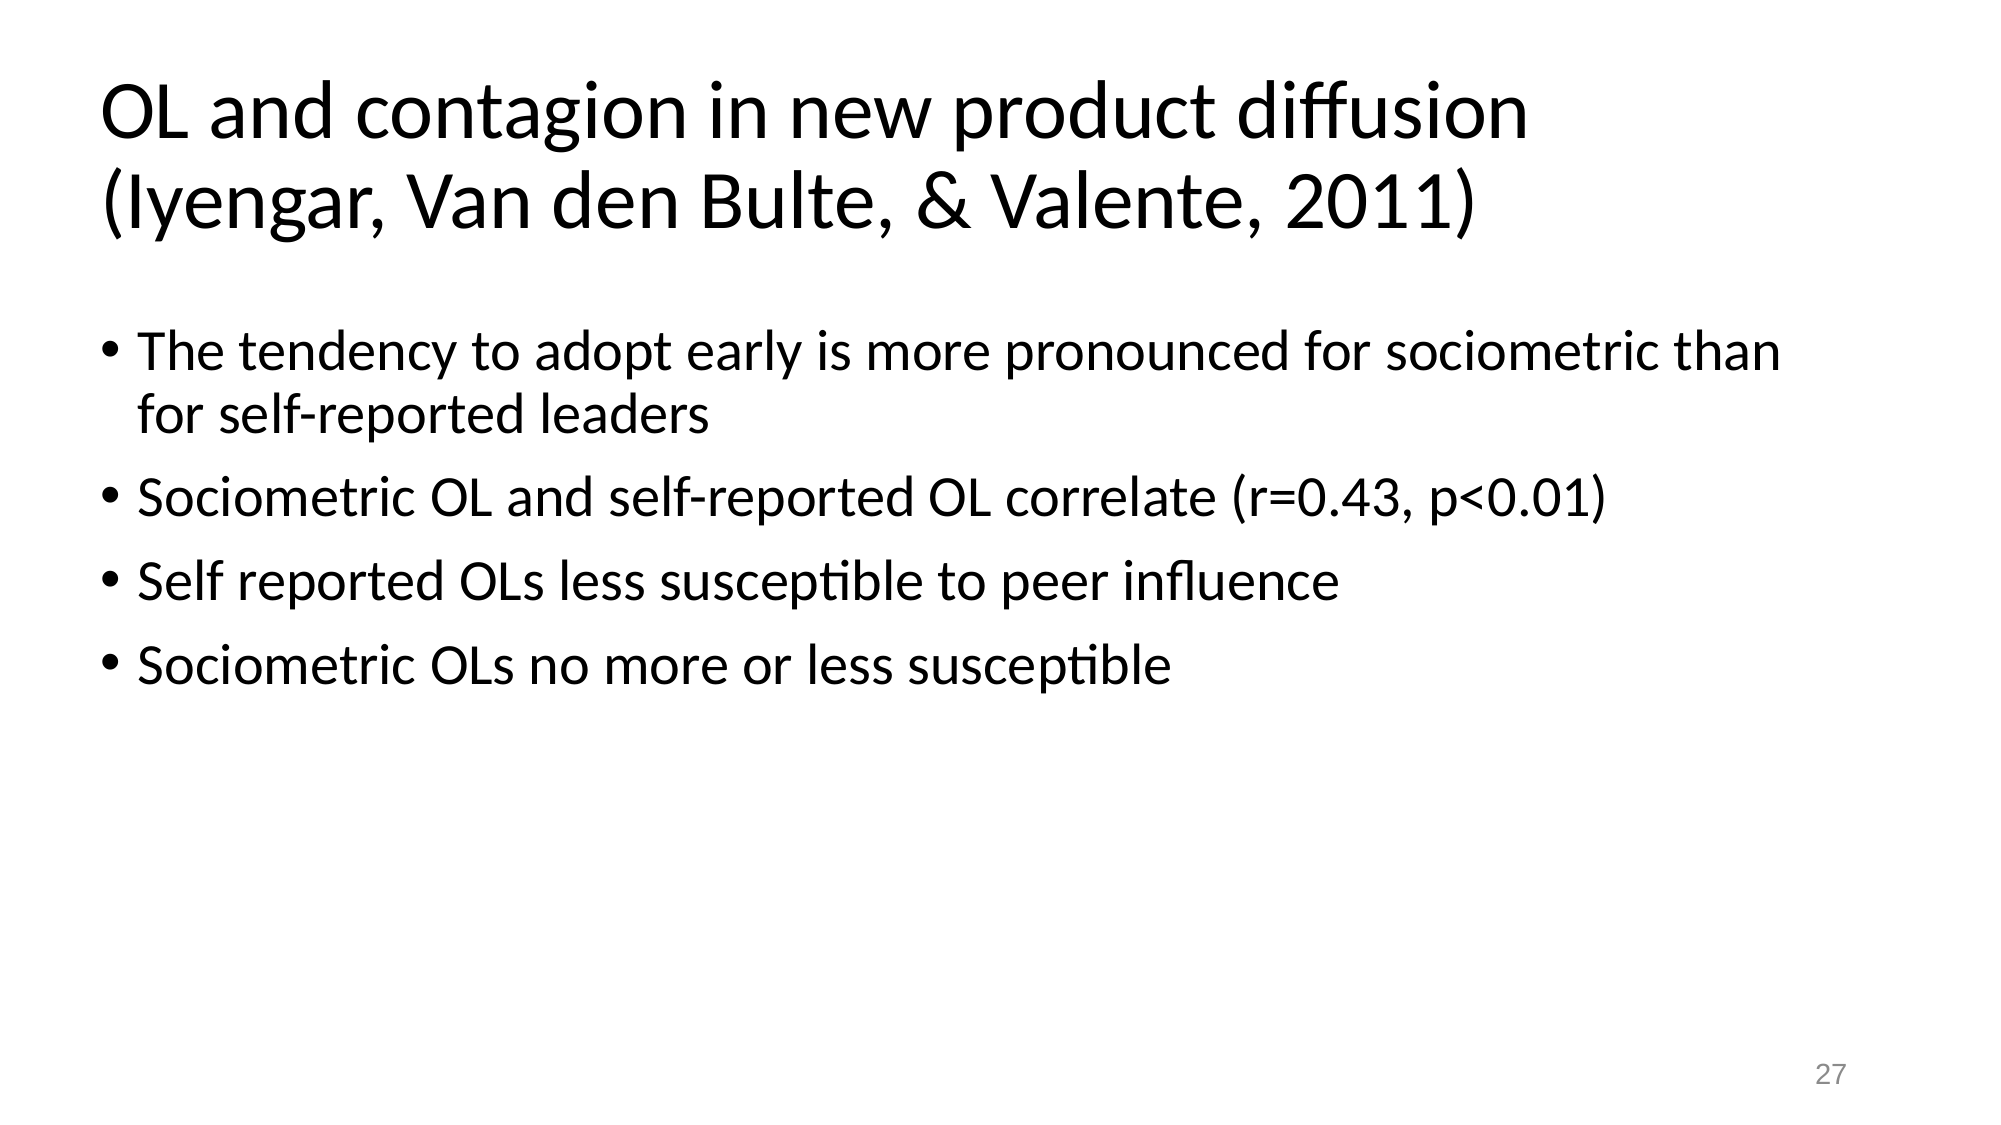

# OL and contagion in new product diffusion (Iyengar, Van den Bulte, & Valente, 2011)
The tendency to adopt early is more pronounced for sociometric than for self-reported leaders
Sociometric OL and self-reported OL correlate (r=0.43, p<0.01)
Self reported OLs less susceptible to peer influence
Sociometric OLs no more or less susceptible
27